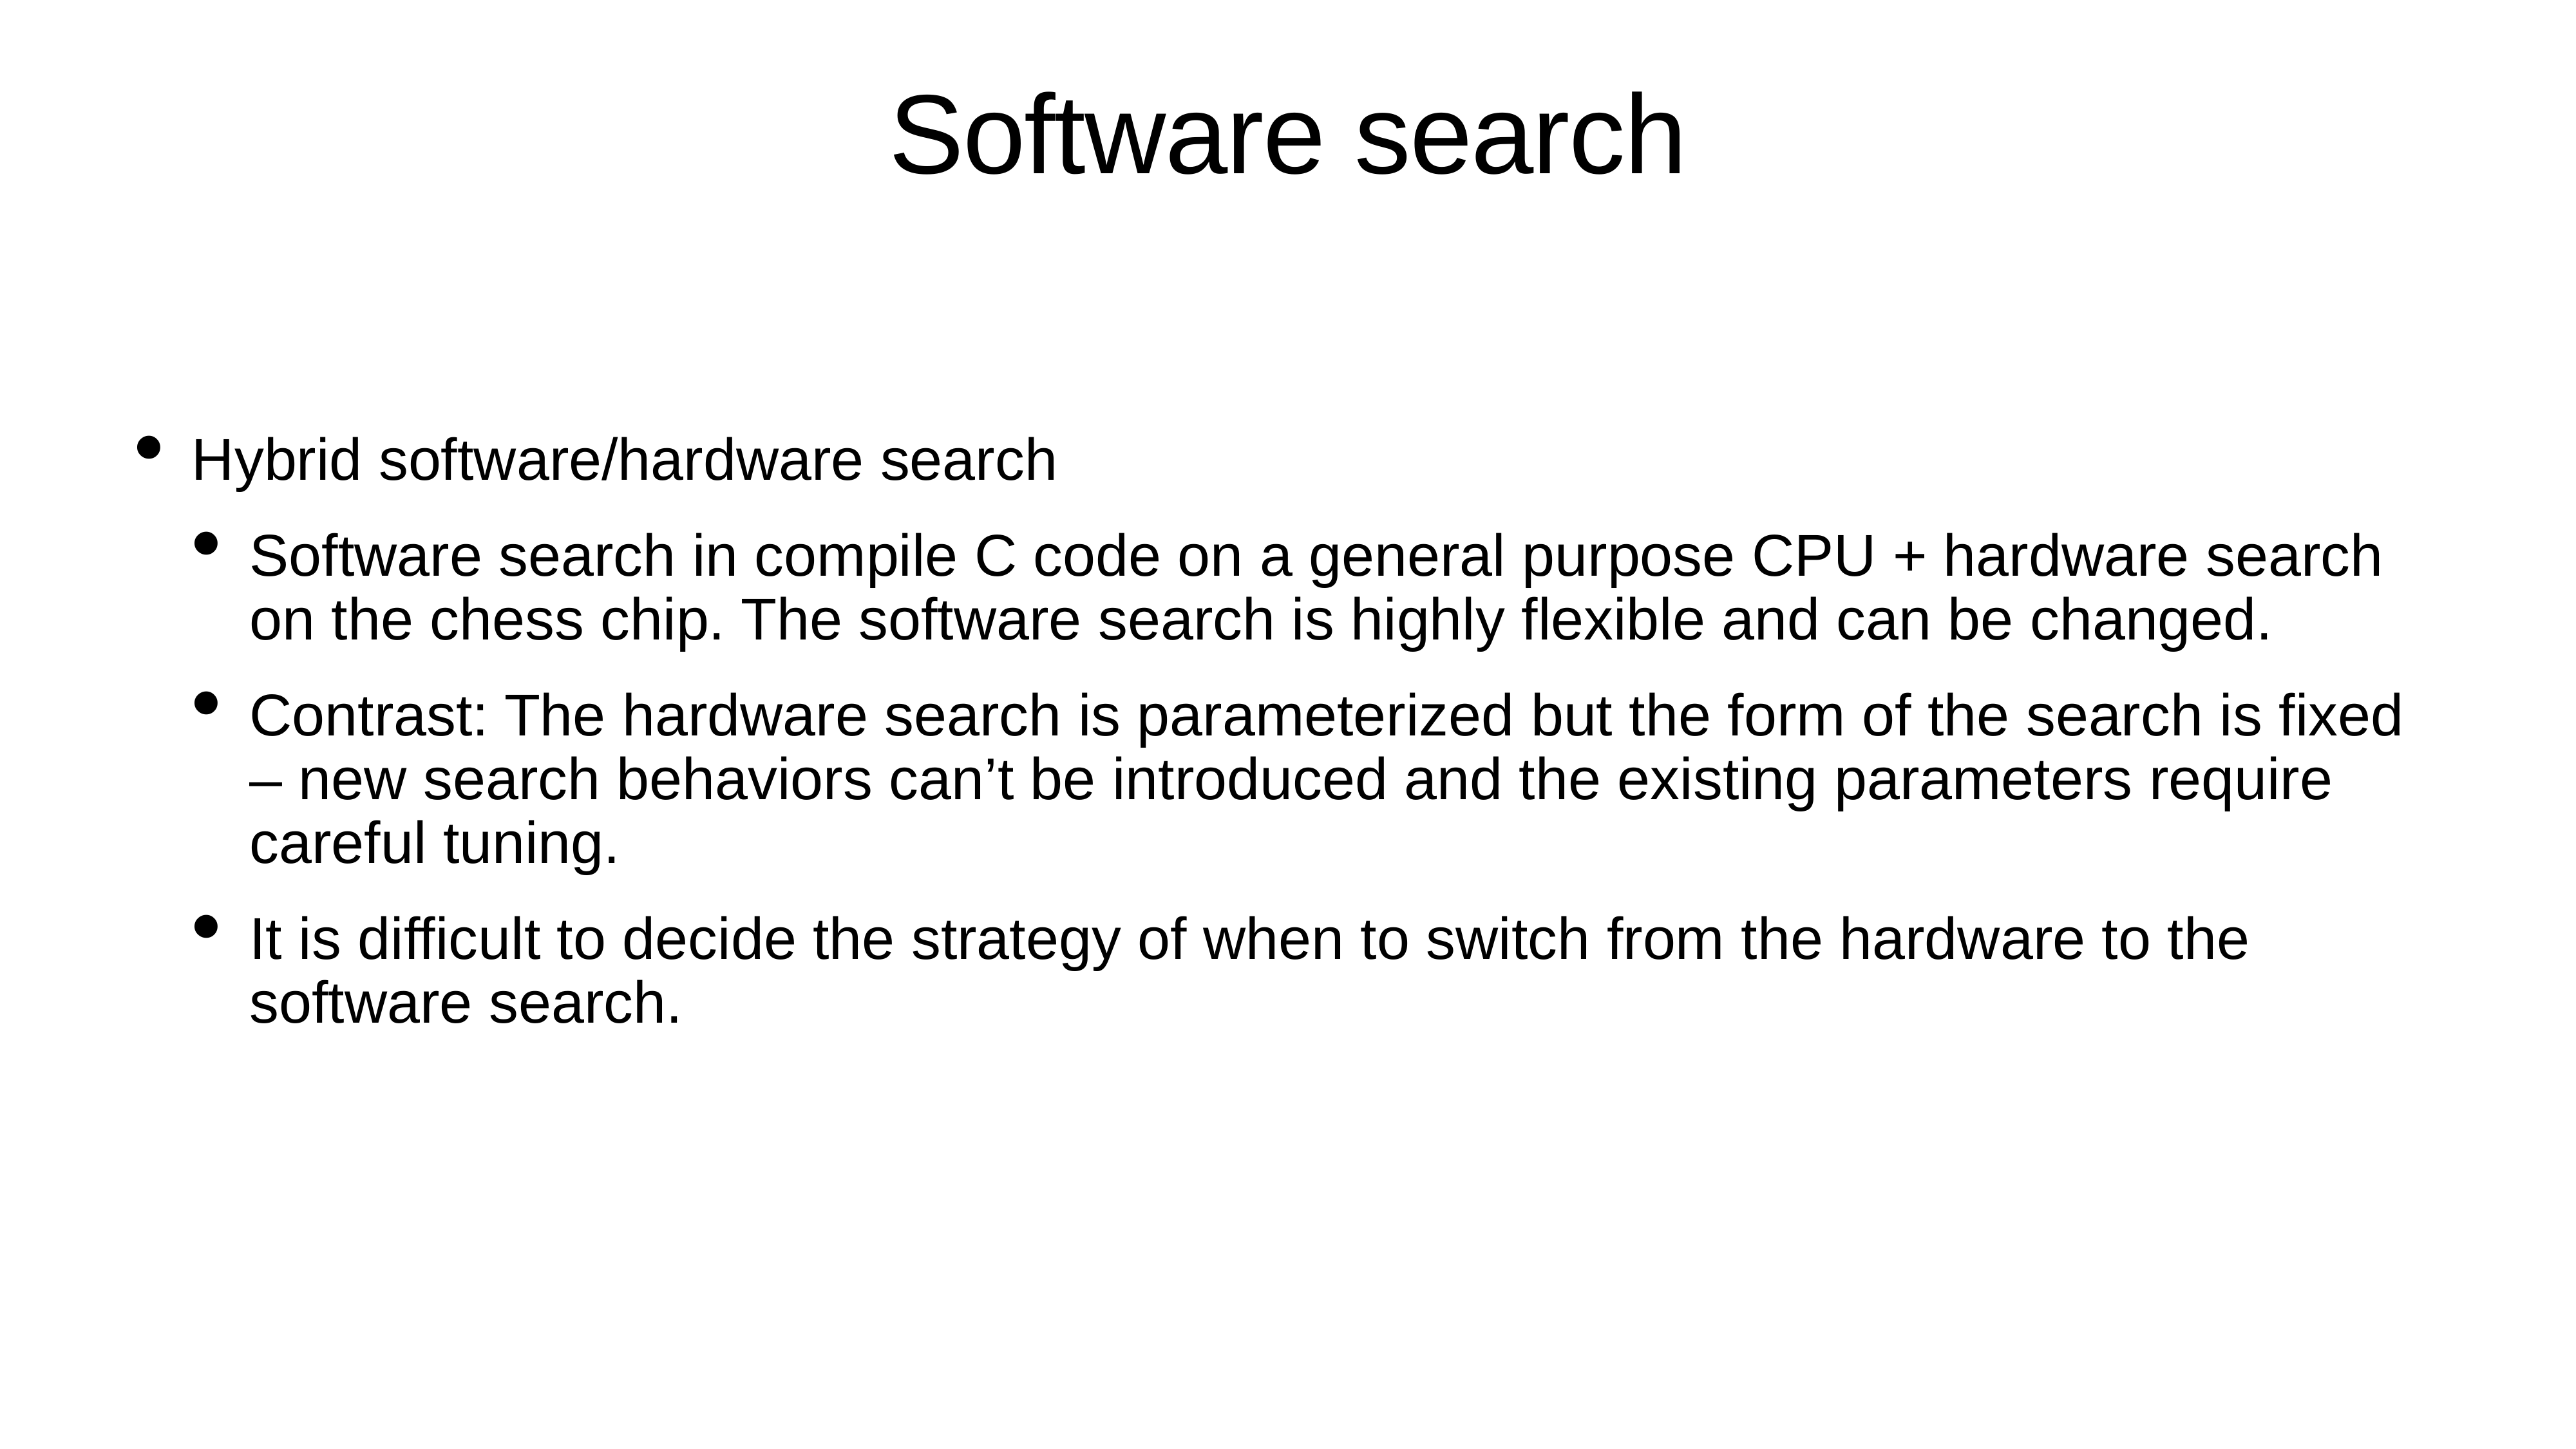

# Software search
Hybrid software/hardware search
Software search in compile C code on a general purpose CPU + hardware search on the chess chip. The software search is highly flexible and can be changed.
Contrast: The hardware search is parameterized but the form of the search is fixed – new search behaviors can’t be introduced and the existing parameters require careful tuning.
It is difficult to decide the strategy of when to switch from the hardware to the software search.